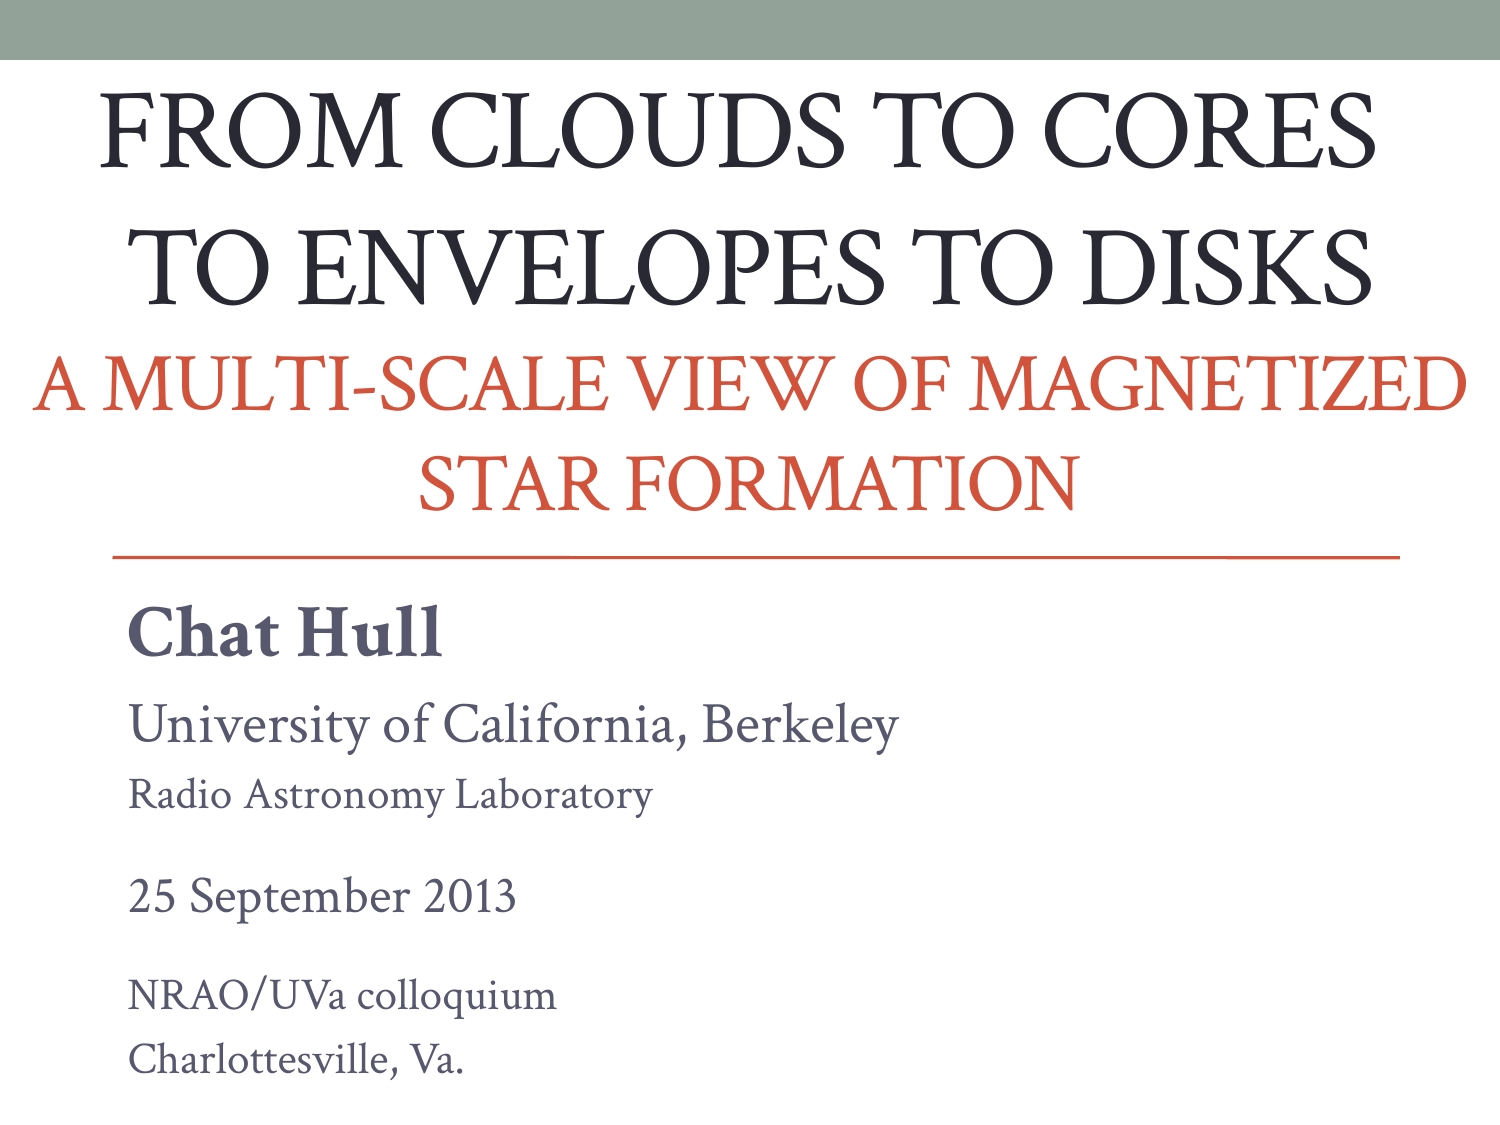

# From clouds to cores to envelopes to disks a multi-scale view of magnetized star formation
Chat Hull
University of California, Berkeley
Radio Astronomy Laboratory

25 September 2013

NRAO/UVa colloquium
Charlottesville, Va.